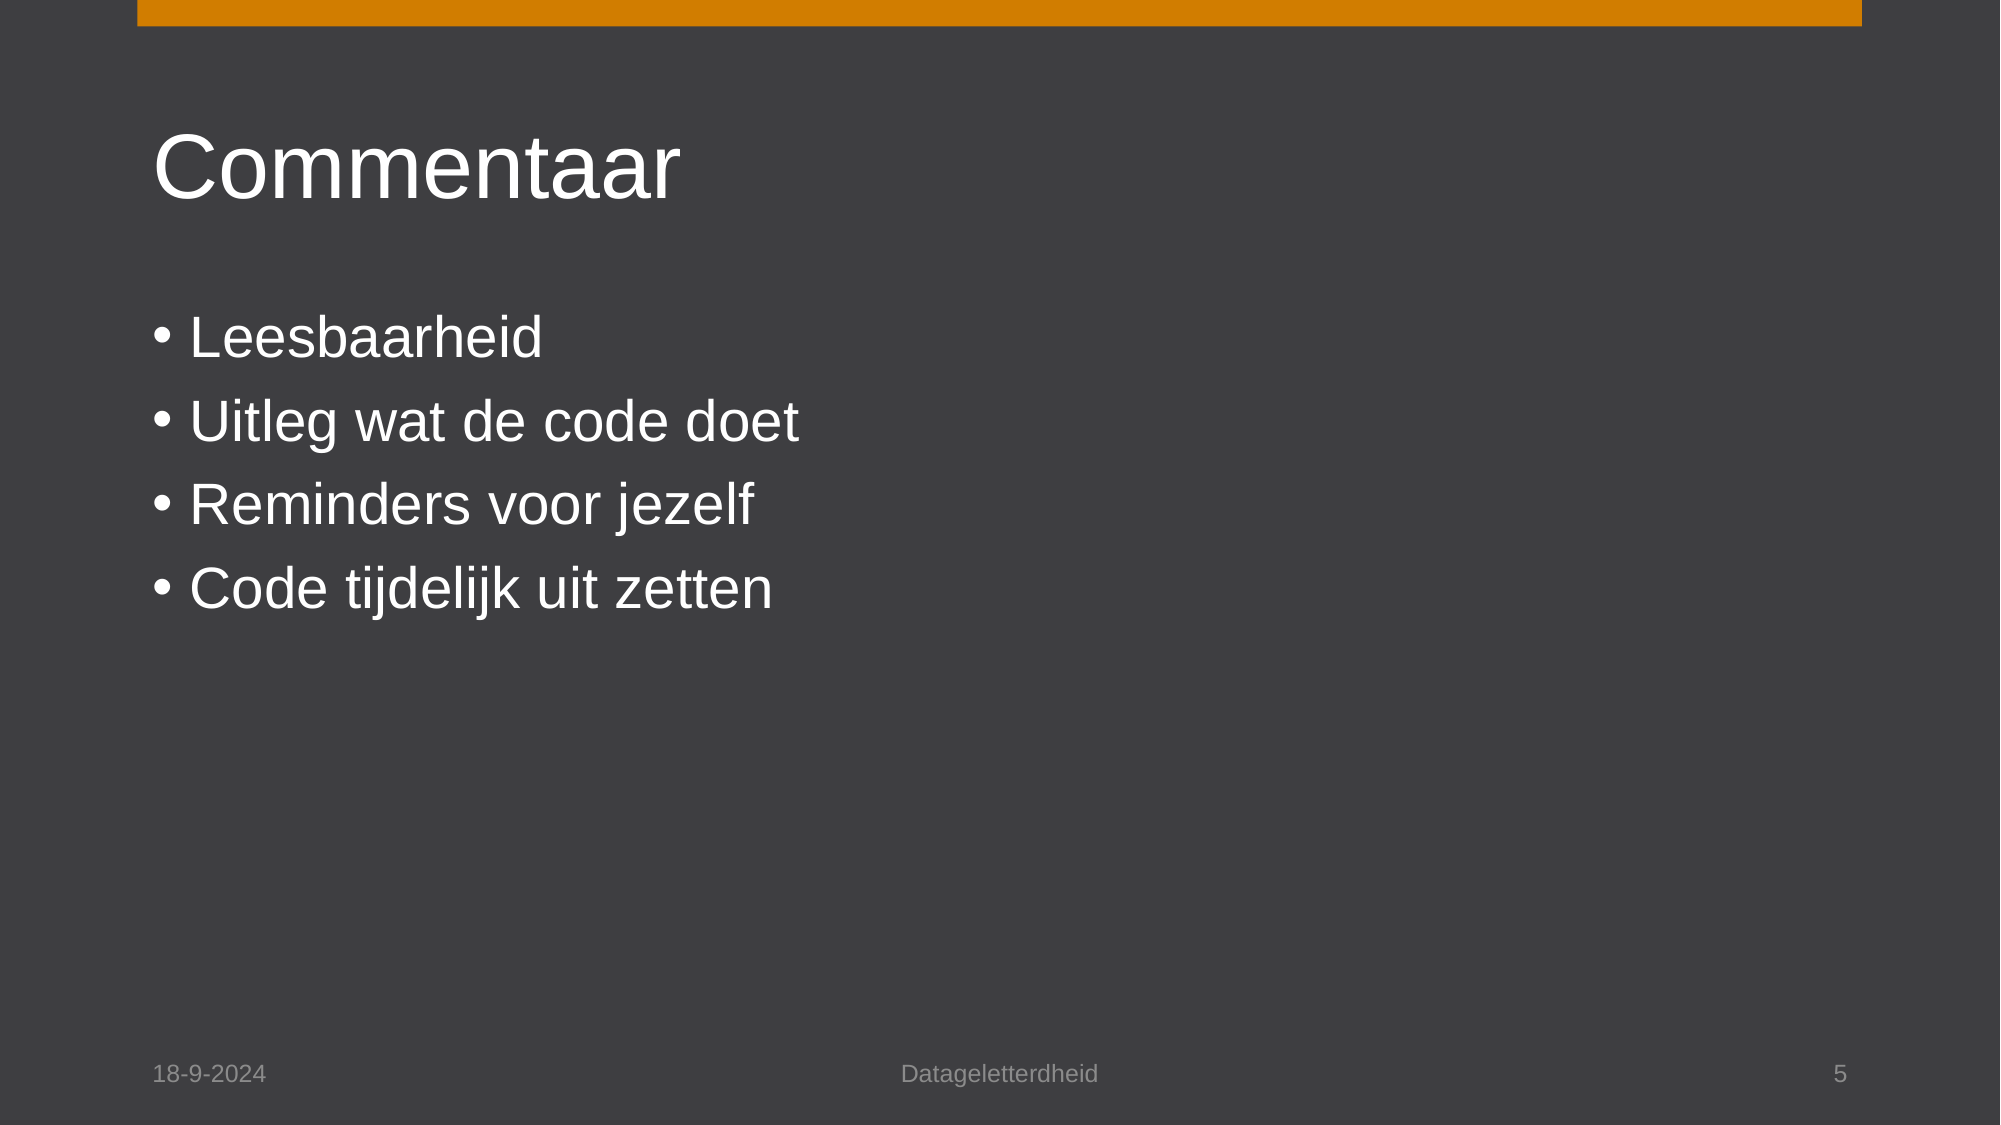

# Commentaar
Leesbaarheid
Uitleg wat de code doet
Reminders voor jezelf
Code tijdelijk uit zetten
18-9-2024
Datageletterdheid
5